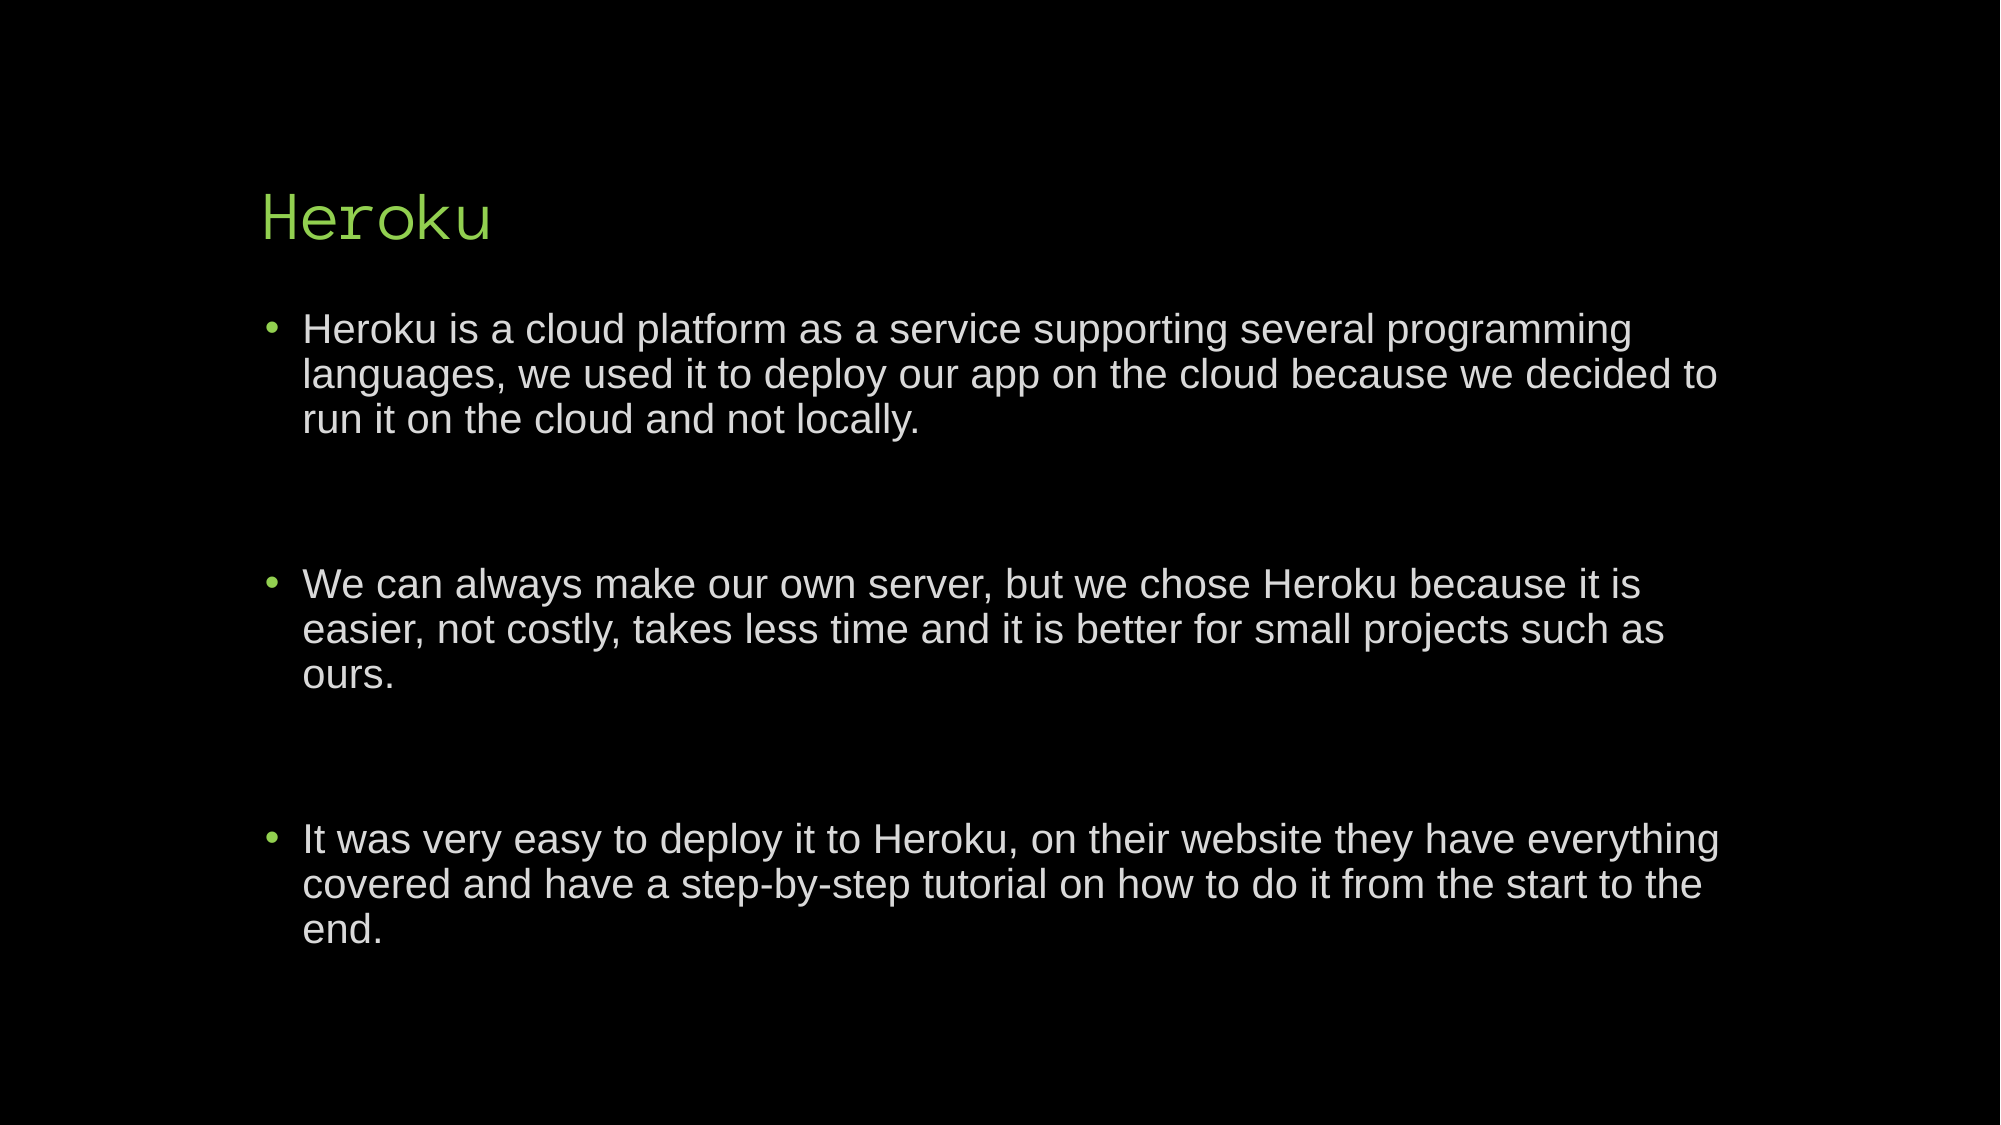

# Heroku
Heroku is a cloud platform as a service supporting several programming languages, we used it to deploy our app on the cloud because we decided to run it on the cloud and not locally.

We can always make our own server, but we chose Heroku because it is easier, not costly, takes less time and it is better for small projects such as ours.

It was very easy to deploy it to Heroku, on their website they have everything covered and have a step-by-step tutorial on how to do it from the start to the end.